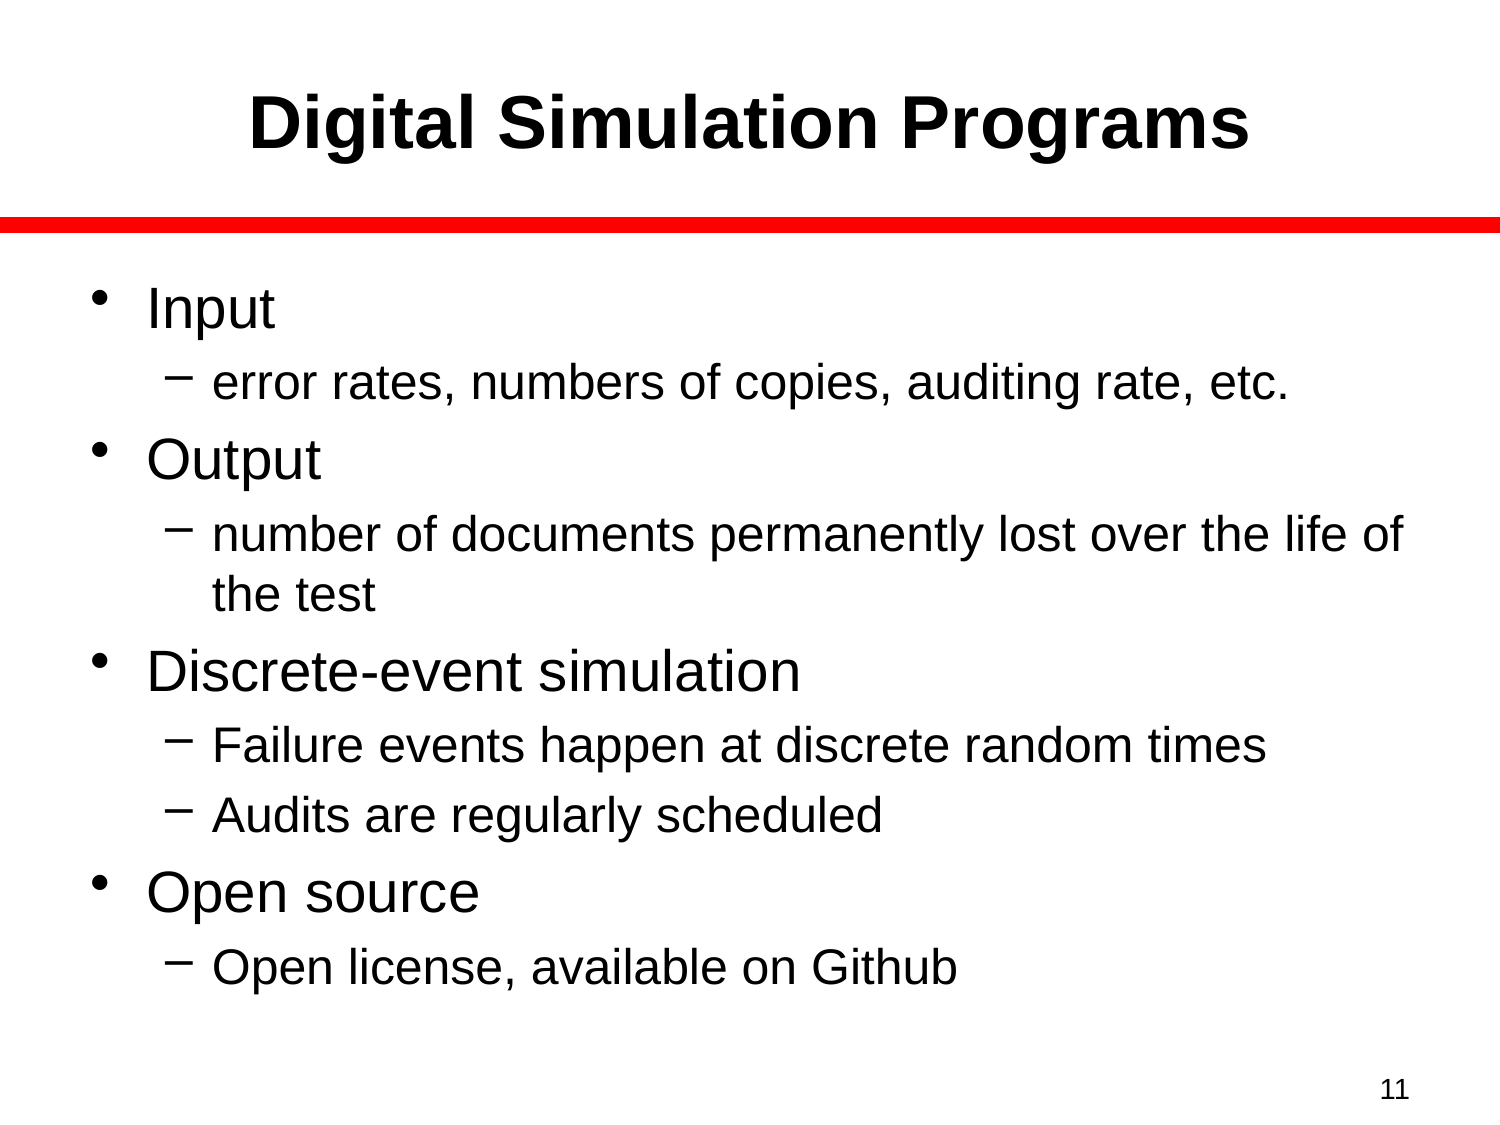

# Digital Simulation Programs
Input
error rates, numbers of copies, auditing rate, etc.
Output
number of documents permanently lost over the life of the test
Discrete-event simulation
Failure events happen at discrete random times
Audits are regularly scheduled
Open source
Open license, available on Github
11